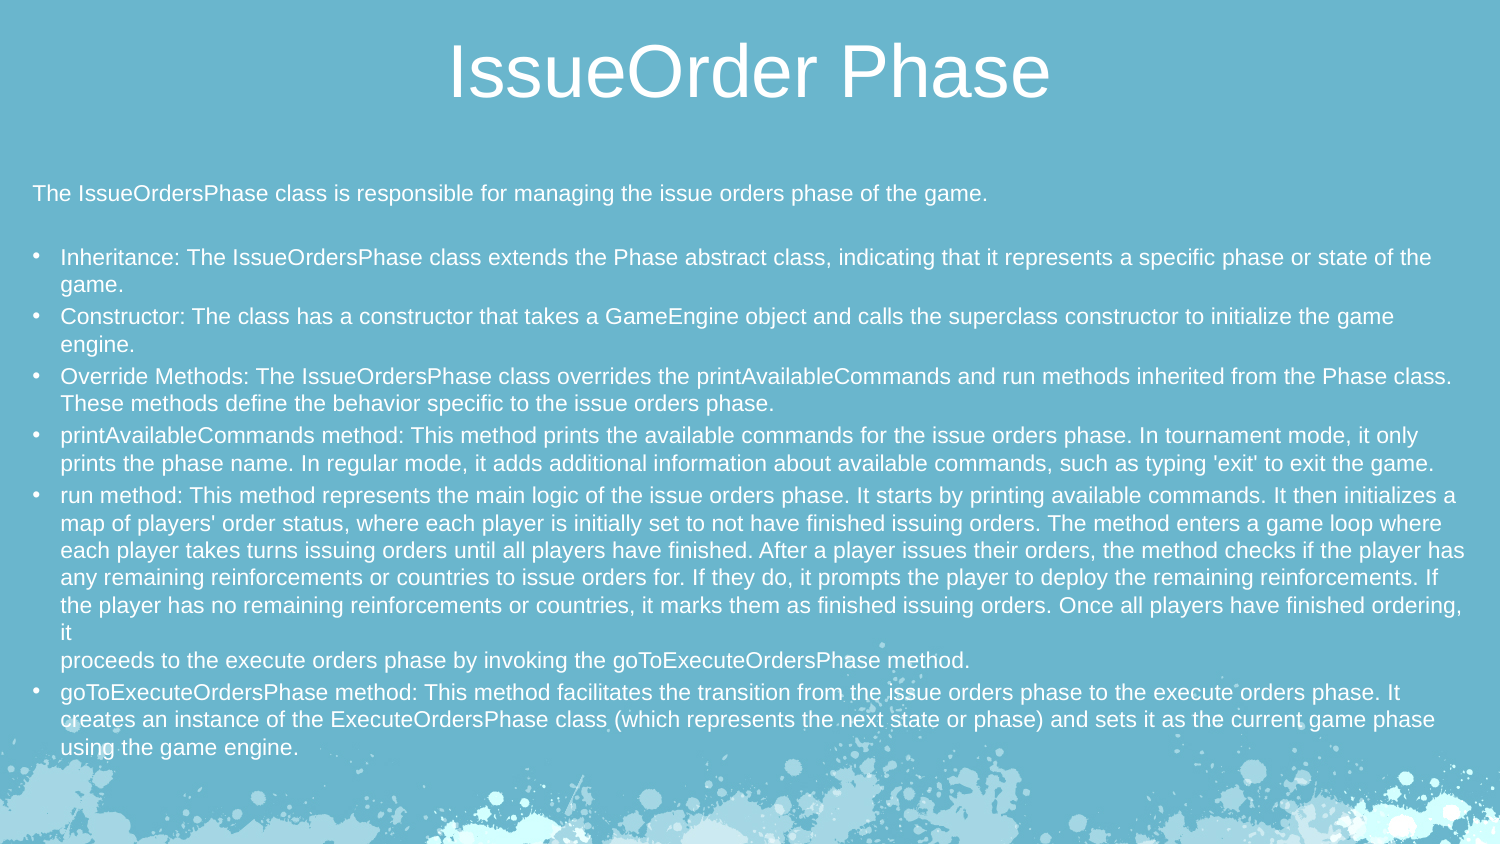

IssueOrder Phase
The IssueOrdersPhase class is responsible for managing the issue orders phase of the game.

Inheritance: The IssueOrdersPhase class extends the Phase abstract class, indicating that it represents a specific phase or state of the
game.
Constructor: The class has a constructor that takes a GameEngine object and calls the superclass constructor to initialize the game engine.
Override Methods: The IssueOrdersPhase class overrides the printAvailableCommands and run methods inherited from the Phase class.
These methods define the behavior specific to the issue orders phase.
printAvailableCommands method: This method prints the available commands for the issue orders phase. In tournament mode, it only
prints the phase name. In regular mode, it adds additional information about available commands, such as typing 'exit' to exit the game.
run method: This method represents the main logic of the issue orders phase. It starts by printing available commands. It then initializes a map of players' order status, where each player is initially set to not have finished issuing orders. The method enters a game loop where
each player takes turns issuing orders until all players have finished. After a player issues their orders, the method checks if the player has any remaining reinforcements or countries to issue orders for. If they do, it prompts the player to deploy the remaining reinforcements. If the player has no remaining reinforcements or countries, it marks them as finished issuing orders. Once all players have finished ordering, it
proceeds to the execute orders phase by invoking the goToExecuteOrdersPhase method.
goToExecuteOrdersPhase method: This method facilitates the transition from the issue orders phase to the execute orders phase. It
creates an instance of the ExecuteOrdersPhase class (which represents the next state or phase) and sets it as the current game phase
using the game engine.